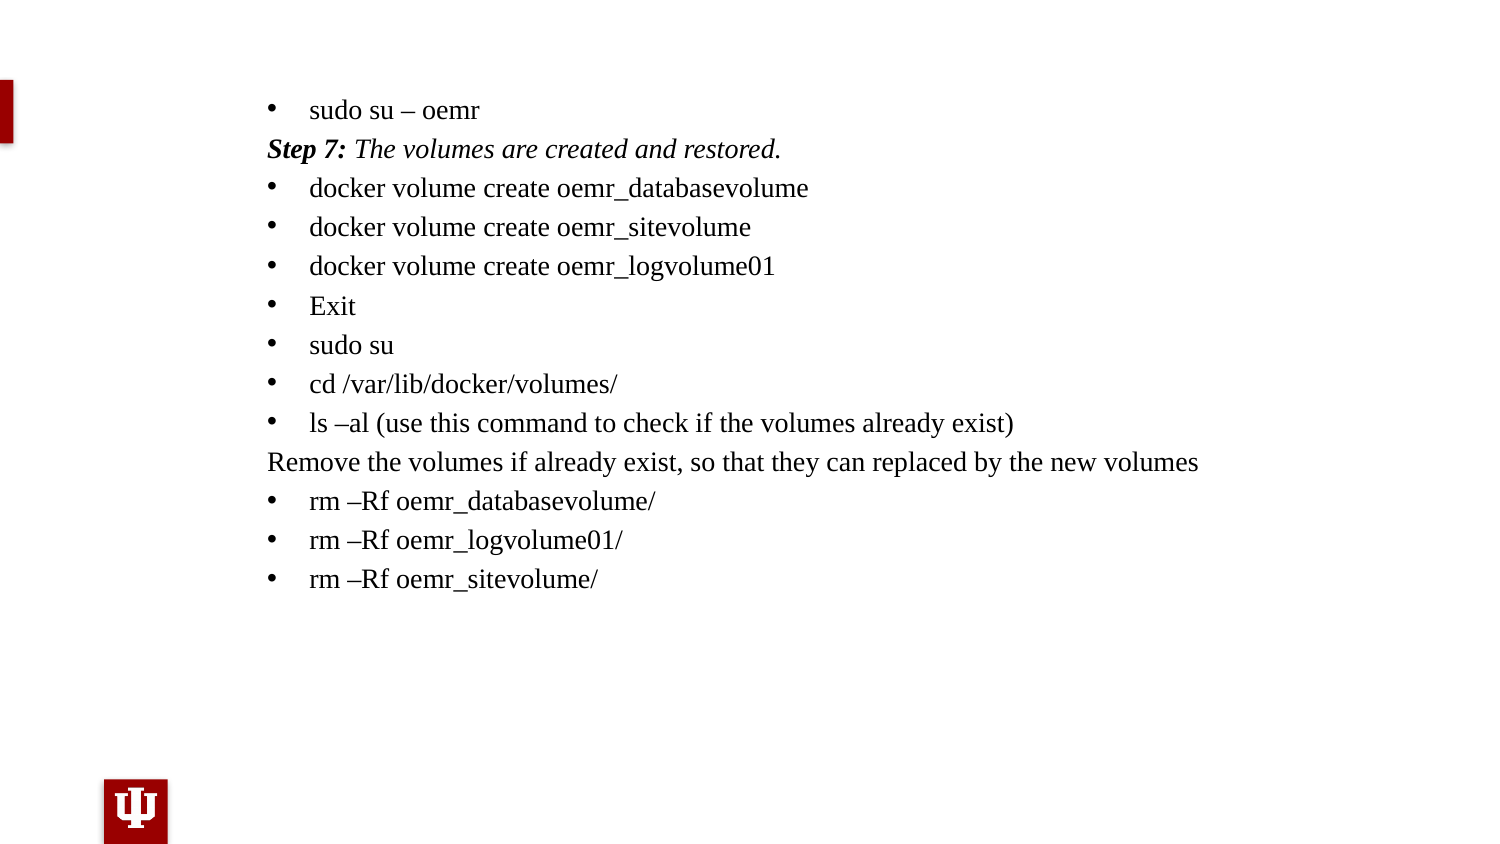

sudo su – oemr
Step 7: The volumes are created and restored.
docker volume create oemr_databasevolume
docker volume create oemr_sitevolume
docker volume create oemr_logvolume01
Exit
sudo su
cd /var/lib/docker/volumes/
ls –al (use this command to check if the volumes already exist)
Remove the volumes if already exist, so that they can replaced by the new volumes
rm –Rf oemr_databasevolume/
rm –Rf oemr_logvolume01/
rm –Rf oemr_sitevolume/